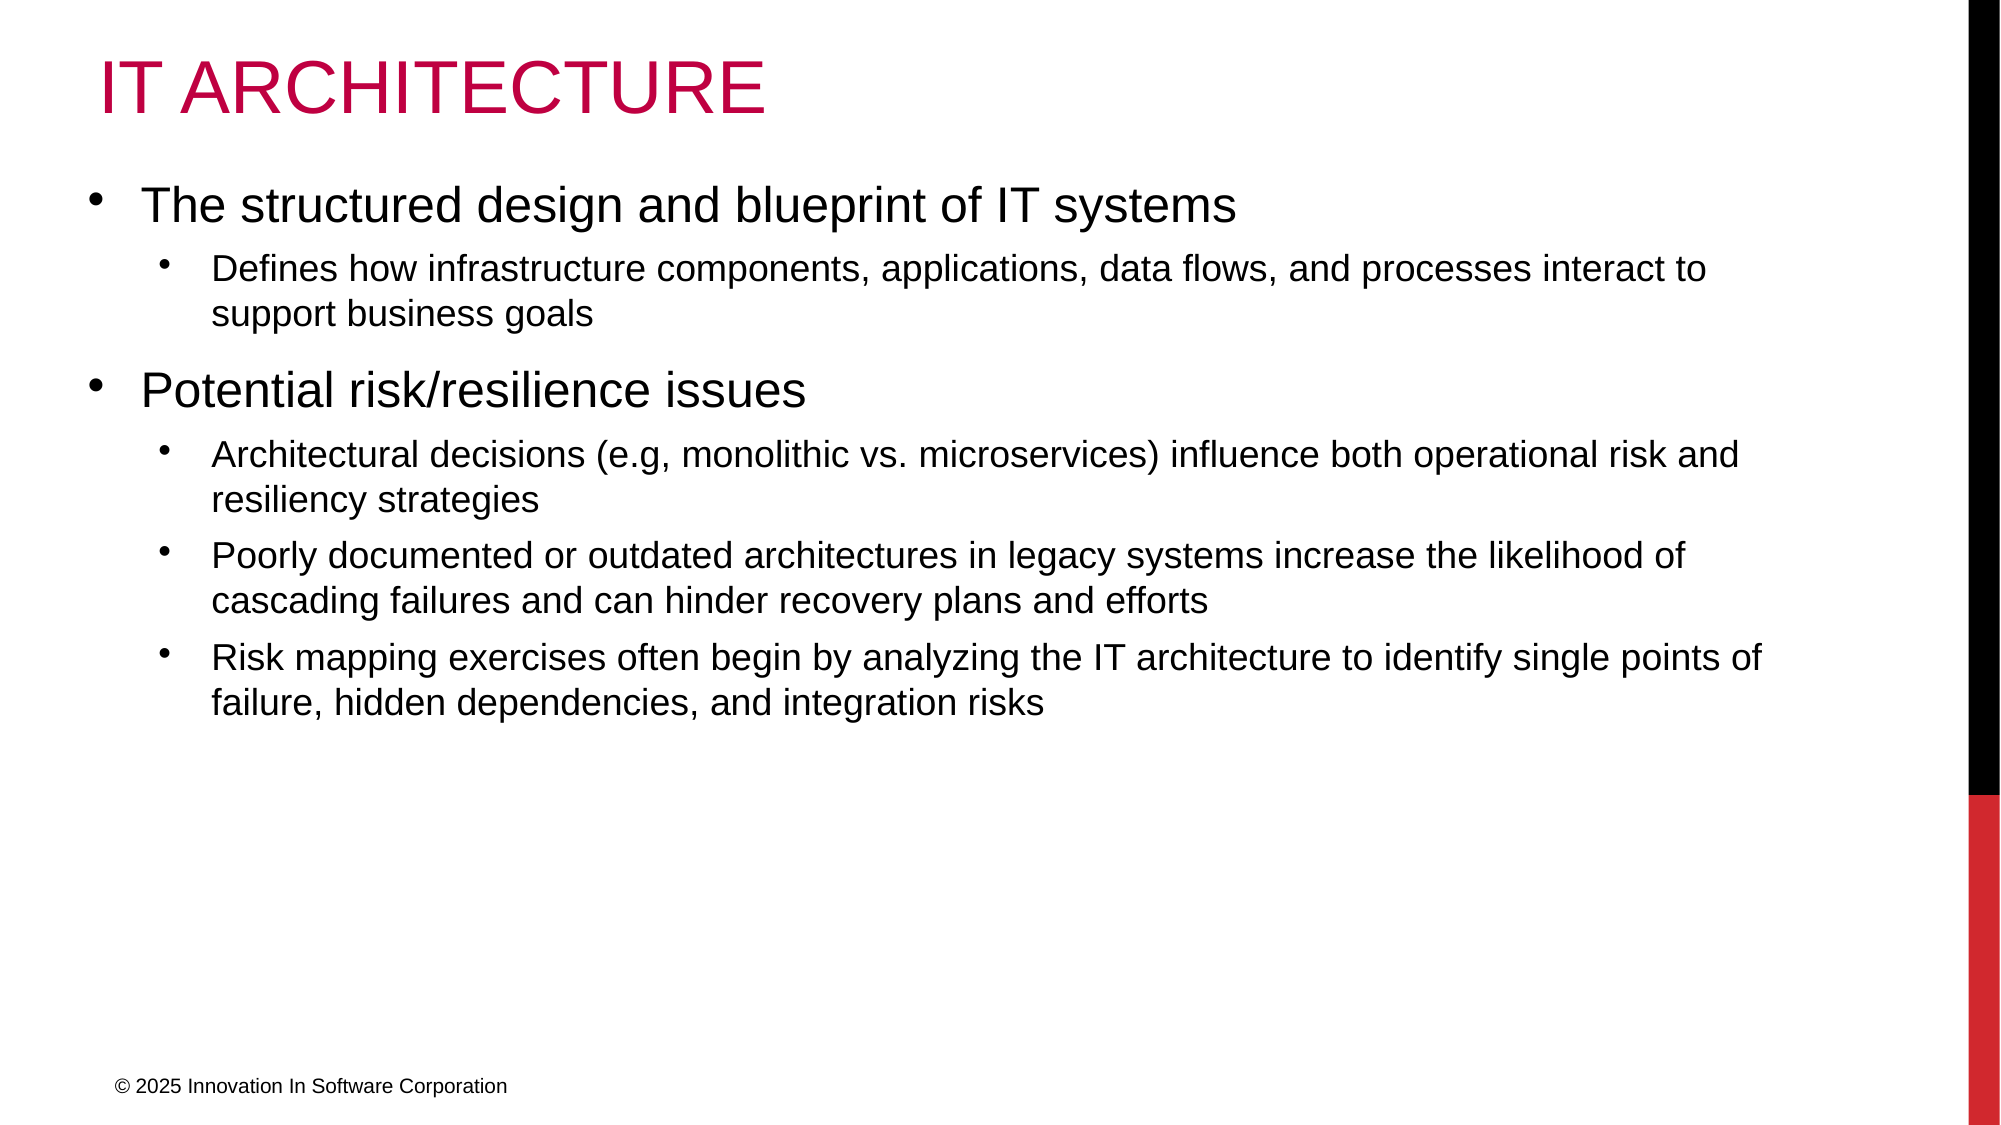

# IT Architecture
The structured design and blueprint of IT systems
Defines how infrastructure components, applications, data flows, and processes interact to support business goals
Potential risk/resilience issues
Architectural decisions (e.g, monolithic vs. microservices) influence both operational risk and resiliency strategies
Poorly documented or outdated architectures in legacy systems increase the likelihood of cascading failures and can hinder recovery plans and efforts
Risk mapping exercises often begin by analyzing the IT architecture to identify single points of failure, hidden dependencies, and integration risks
© 2025 Innovation In Software Corporation